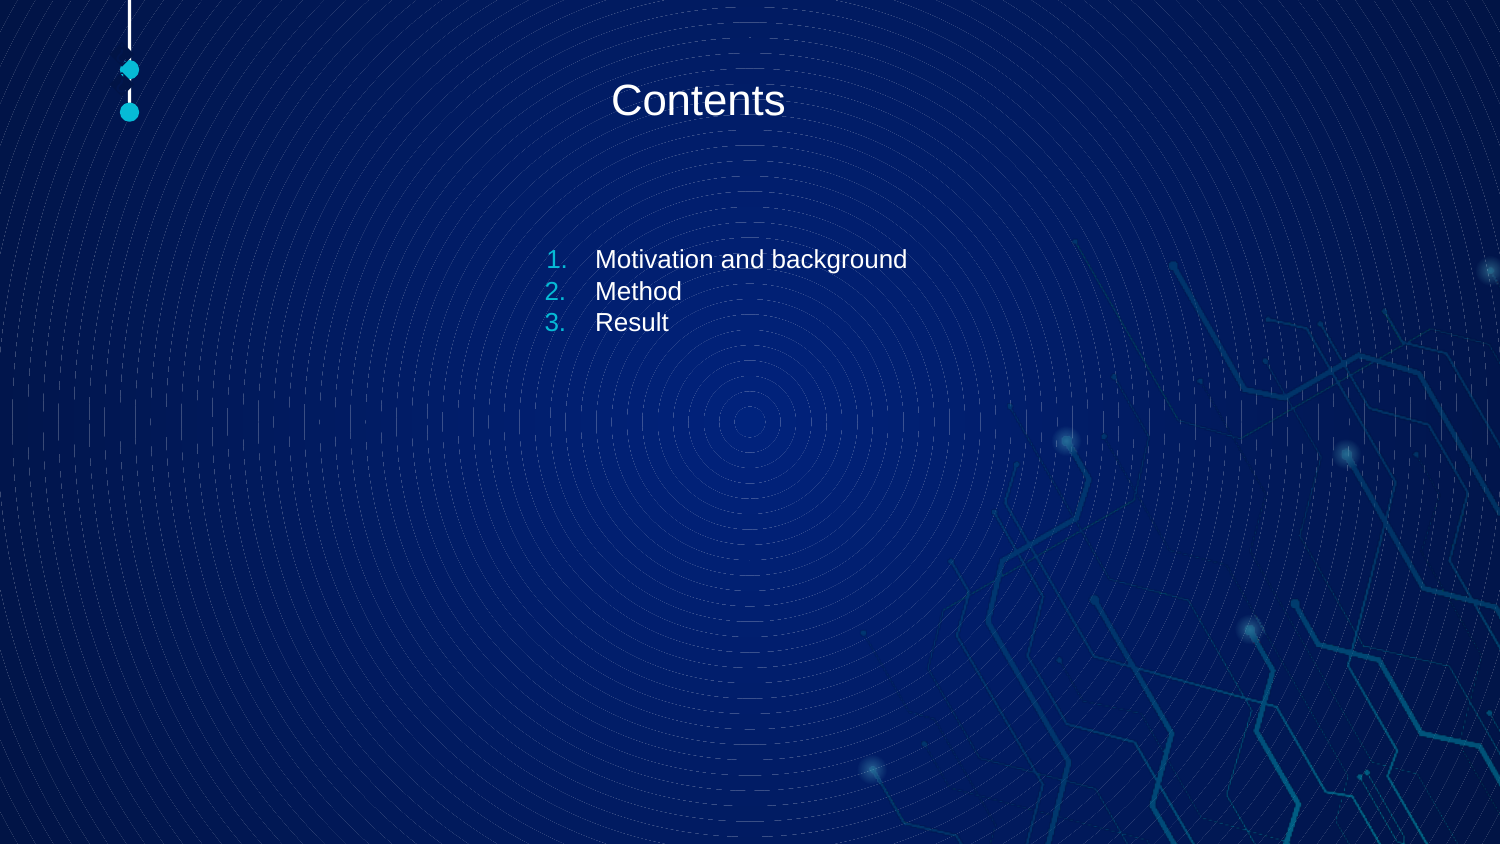

# Contents
🠺
🠺
Motivation and background
Method
Result